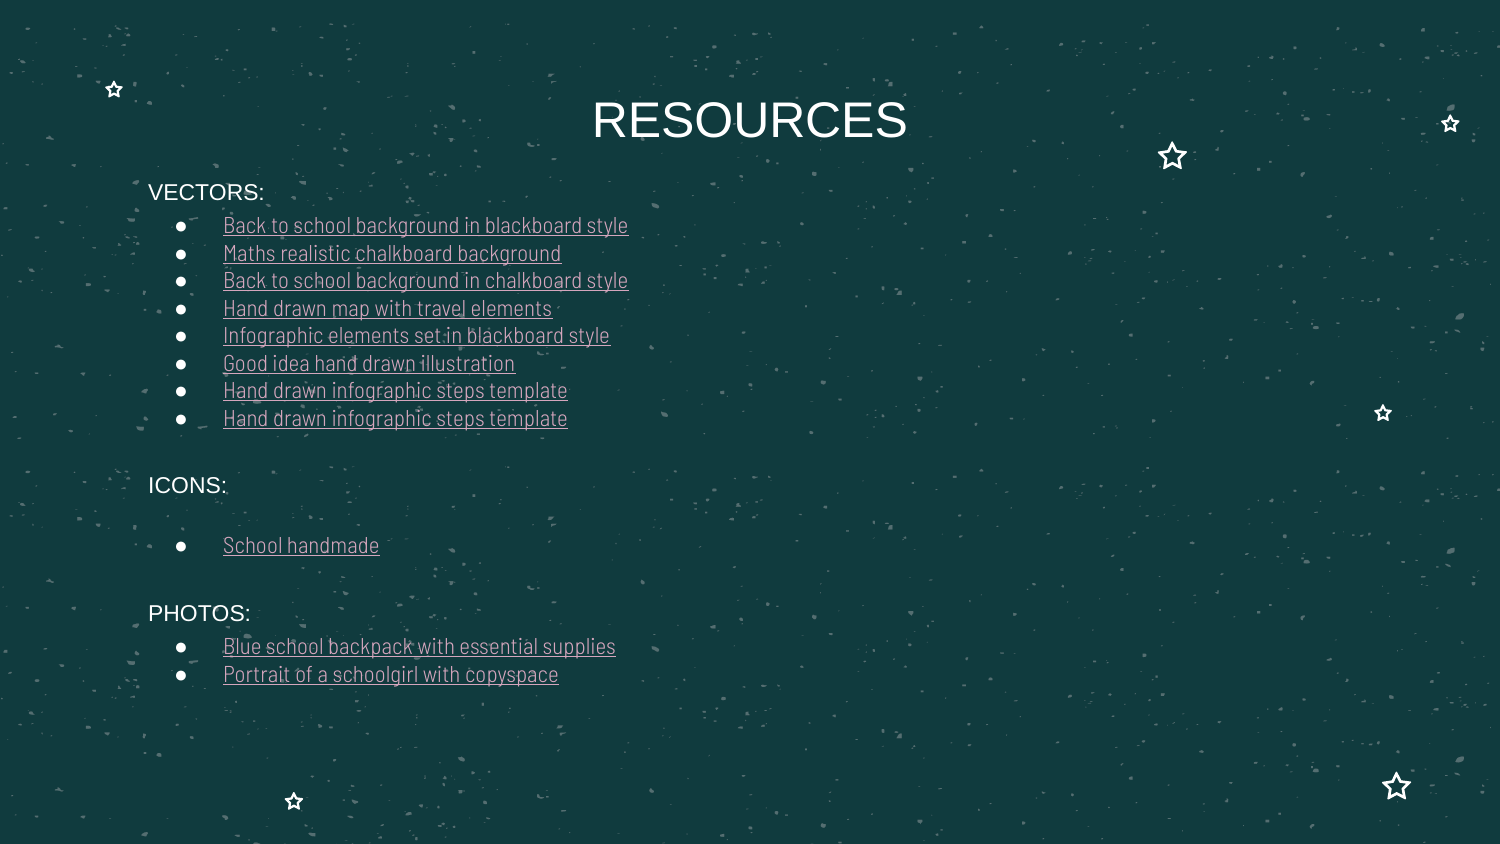

# RESOURCES
VECTORS:
Back to school background in blackboard style
Maths realistic chalkboard background
Back to school background in chalkboard style
Hand drawn map with travel elements
Infographic elements set in blackboard style
Good idea hand drawn illustration
Hand drawn infographic steps template
Hand drawn infographic steps template

ICONS:

School handmade

PHOTOS:
Blue school backpack with essential supplies
Portrait of a schoolgirl with copyspace